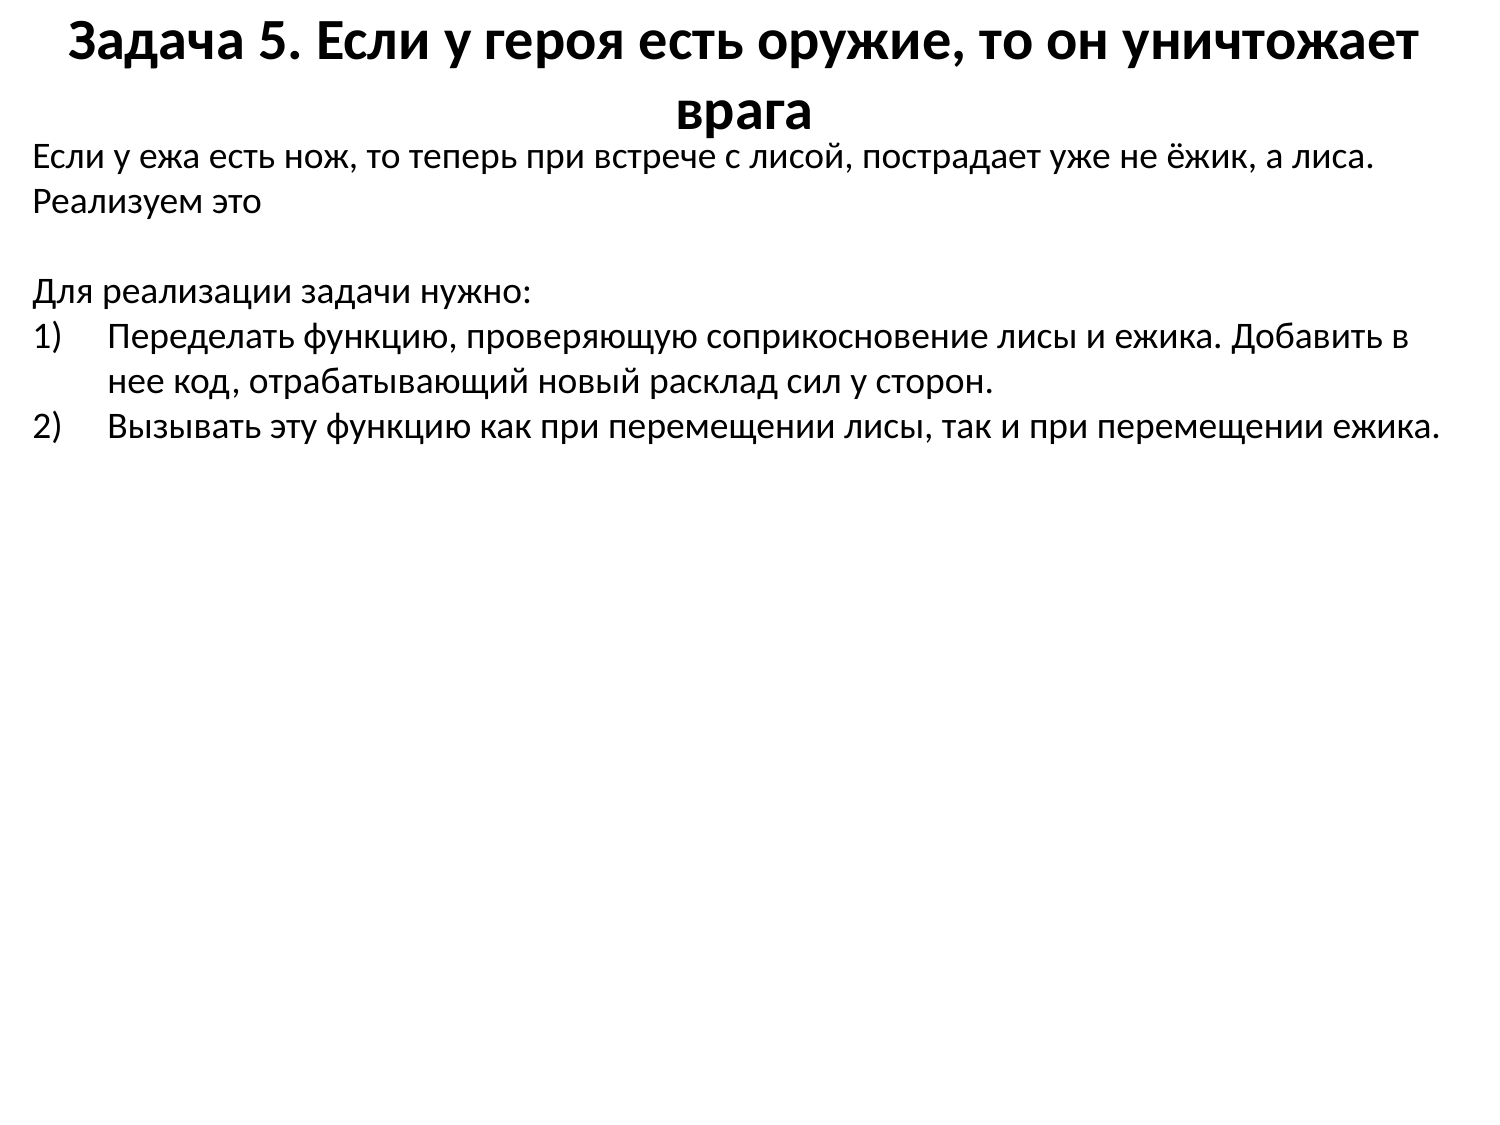

# Задача 5. Если у героя есть оружие, то он уничтожает врага
Если у ежа есть нож, то теперь при встрече с лисой, пострадает уже не ёжик, а лиса.
Реализуем это

Для реализации задачи нужно:
Переделать функцию, проверяющую соприкосновение лисы и ежика. Добавить в нее код, отрабатывающий новый расклад сил у сторон.
Вызывать эту функцию как при перемещении лисы, так и при перемещении ежика.